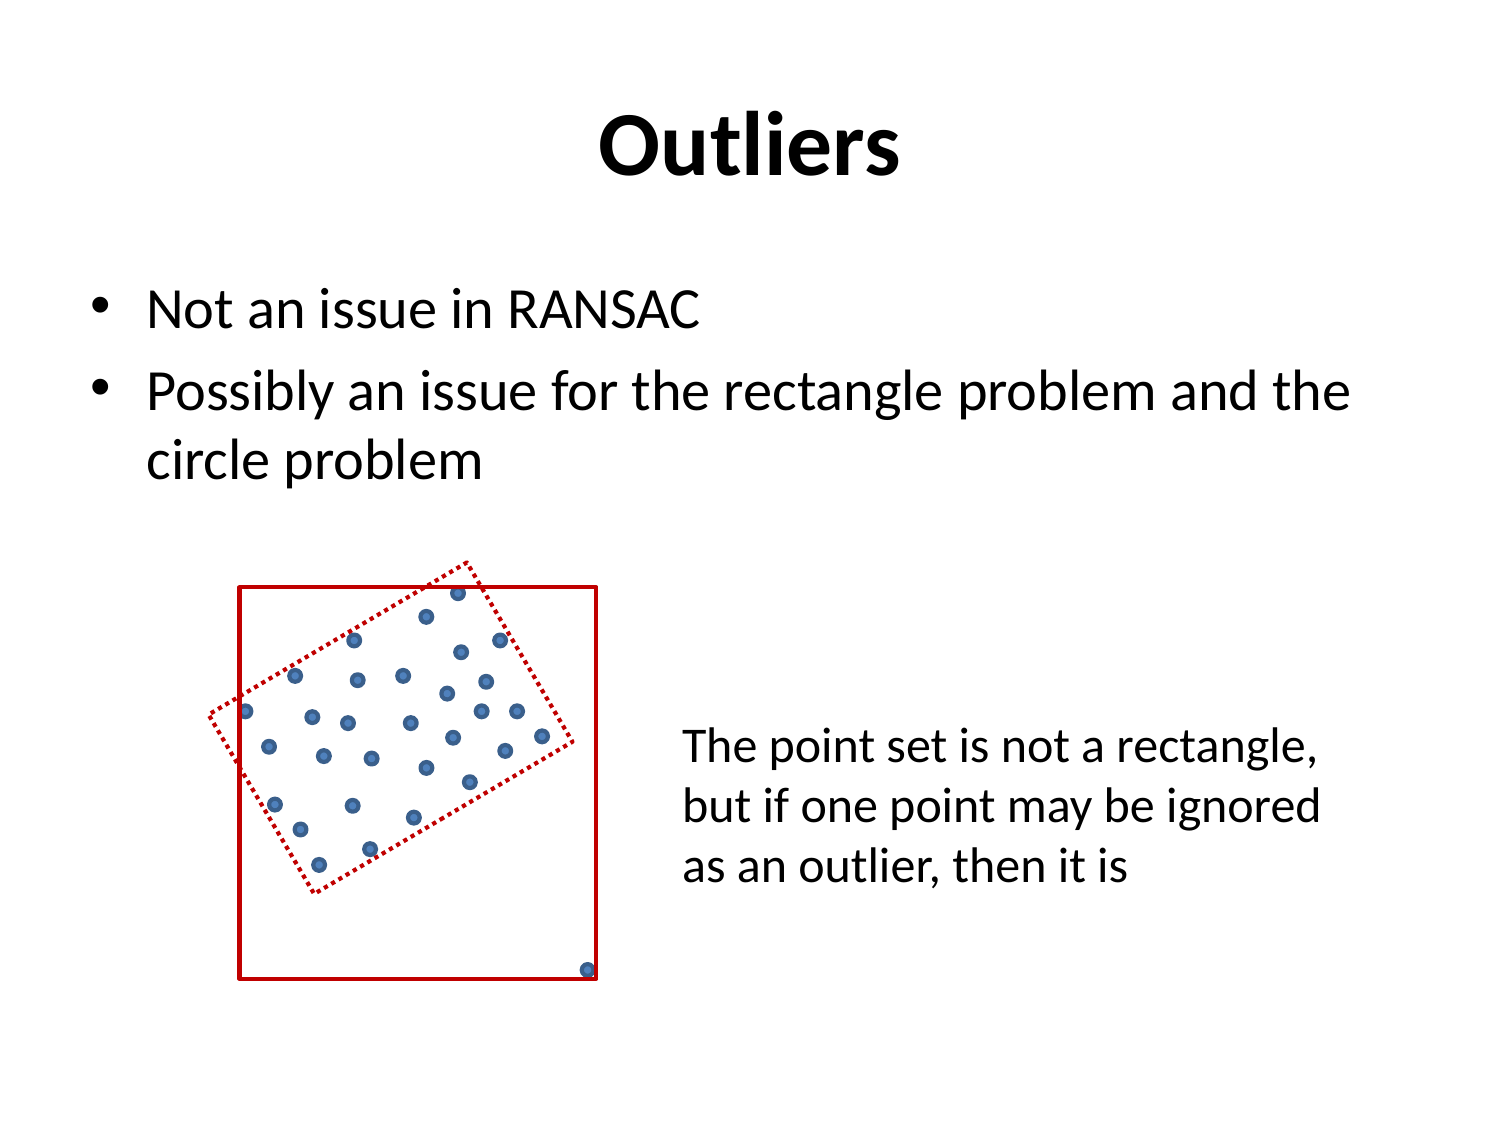

# Outliers
Not an issue in RANSAC
Possibly an issue for the rectangle problem and the circle problem

The point set is not a rectangle, but if one point may be ignored as an outlier, then it is